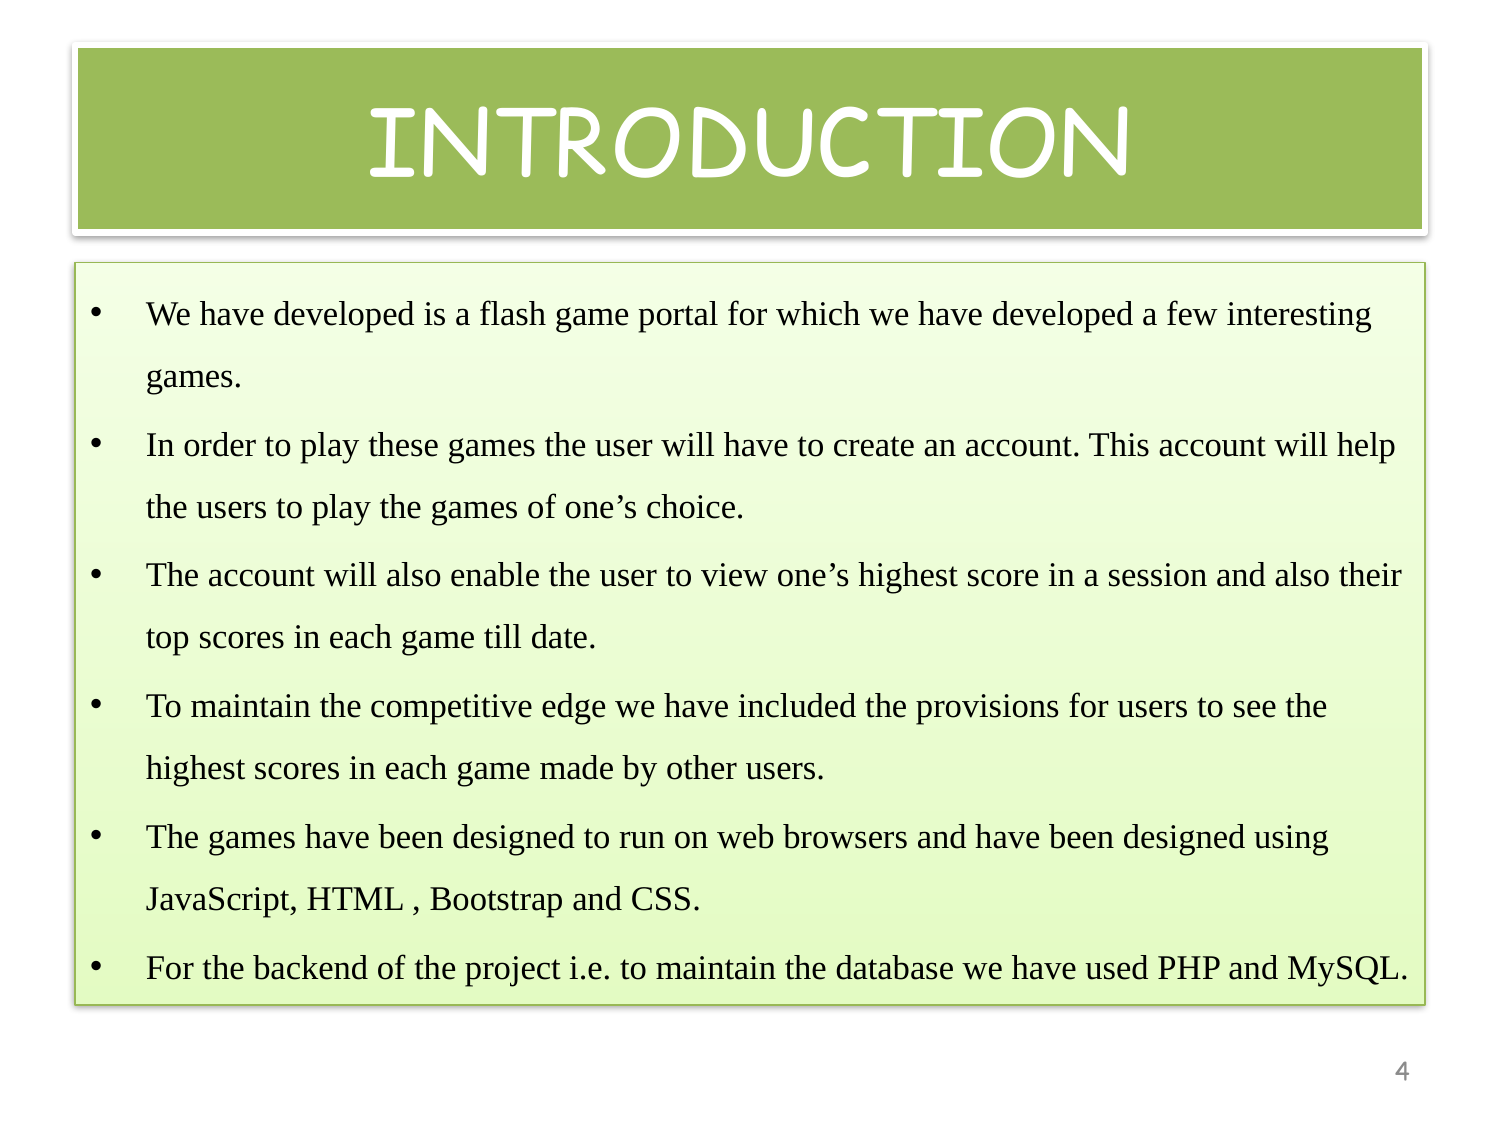

# INTRODUCTION
We have developed is a flash game portal for which we have developed a few interesting games.
In order to play these games the user will have to create an account. This account will help the users to play the games of one’s choice.
The account will also enable the user to view one’s highest score in a session and also their top scores in each game till date.
To maintain the competitive edge we have included the provisions for users to see the highest scores in each game made by other users.
The games have been designed to run on web browsers and have been designed using JavaScript, HTML , Bootstrap and CSS.
For the backend of the project i.e. to maintain the database we have used PHP and MySQL.
4